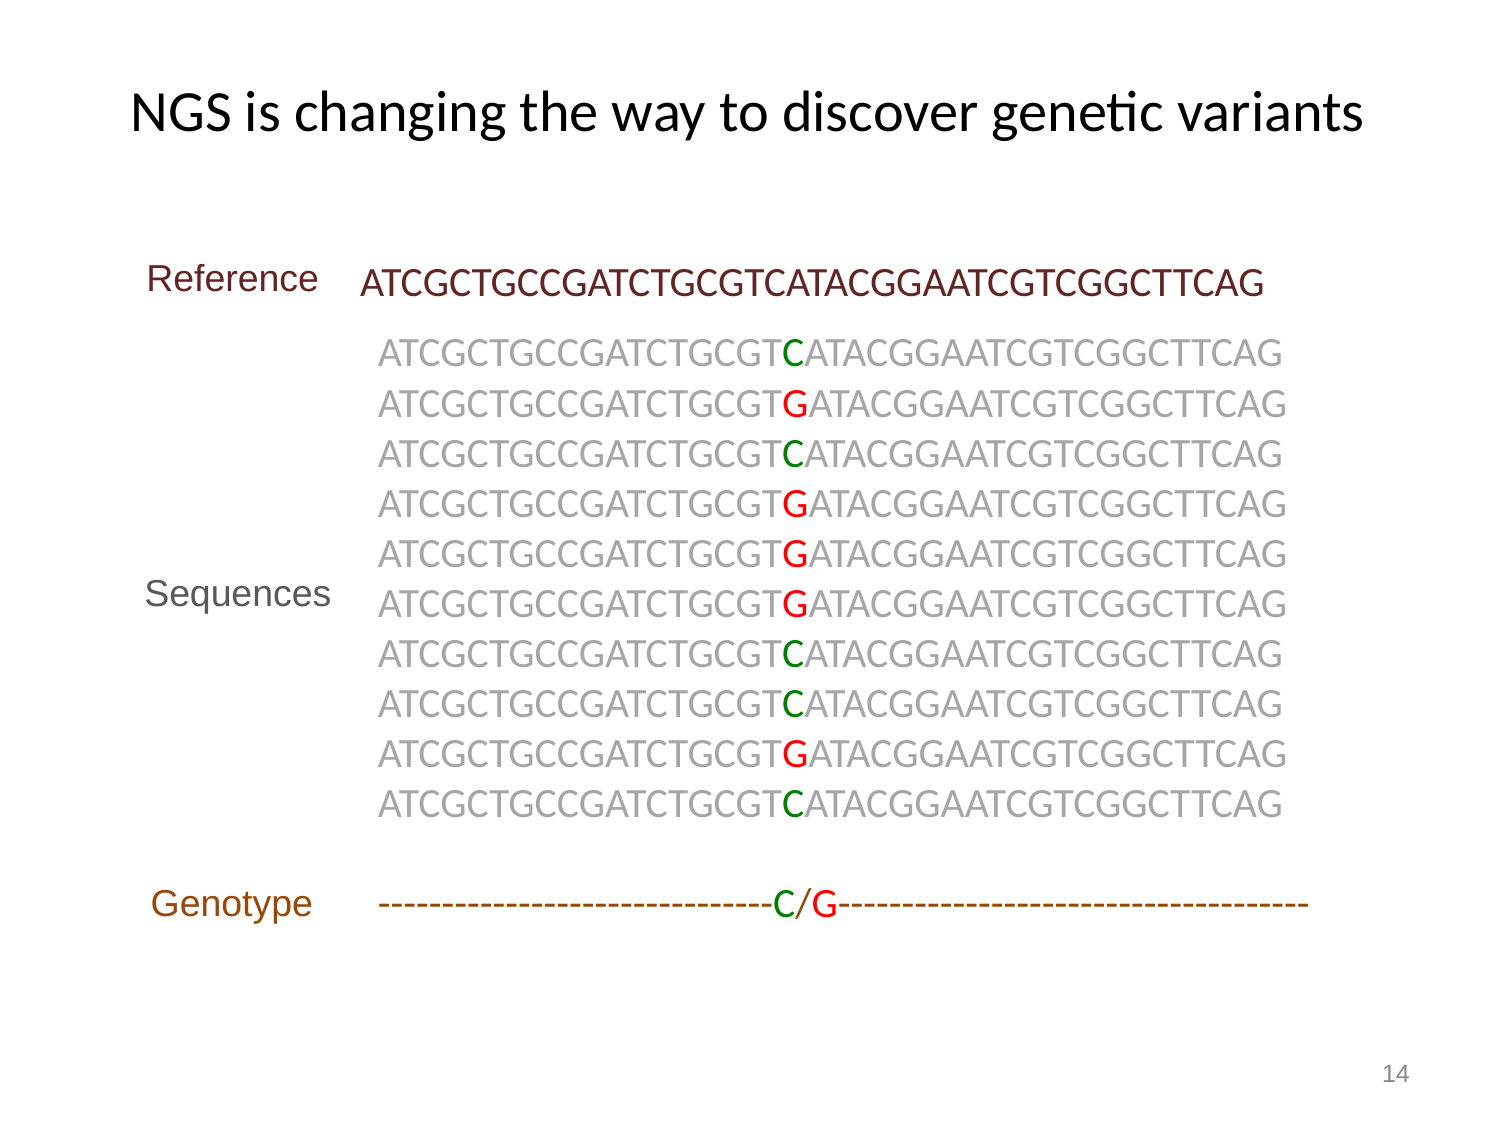

# NGS is changing the way to discover genetic variants
Reference
ATCGCTGCCGATCTGCGTCATACGGAATCGTCGGCTTCAG
ATCGCTGCCGATCTGCGTCATACGGAATCGTCGGCTTCAG
ATCGCTGCCGATCTGCGTGATACGGAATCGTCGGCTTCAG
ATCGCTGCCGATCTGCGTCATACGGAATCGTCGGCTTCAG
ATCGCTGCCGATCTGCGTGATACGGAATCGTCGGCTTCAG
ATCGCTGCCGATCTGCGTGATACGGAATCGTCGGCTTCAG
ATCGCTGCCGATCTGCGTGATACGGAATCGTCGGCTTCAG
ATCGCTGCCGATCTGCGTCATACGGAATCGTCGGCTTCAG
ATCGCTGCCGATCTGCGTCATACGGAATCGTCGGCTTCAG
ATCGCTGCCGATCTGCGTGATACGGAATCGTCGGCTTCAG
ATCGCTGCCGATCTGCGTCATACGGAATCGTCGGCTTCAG

-------------------------------C/G-------------------------------------
Sequences
Genotype
14